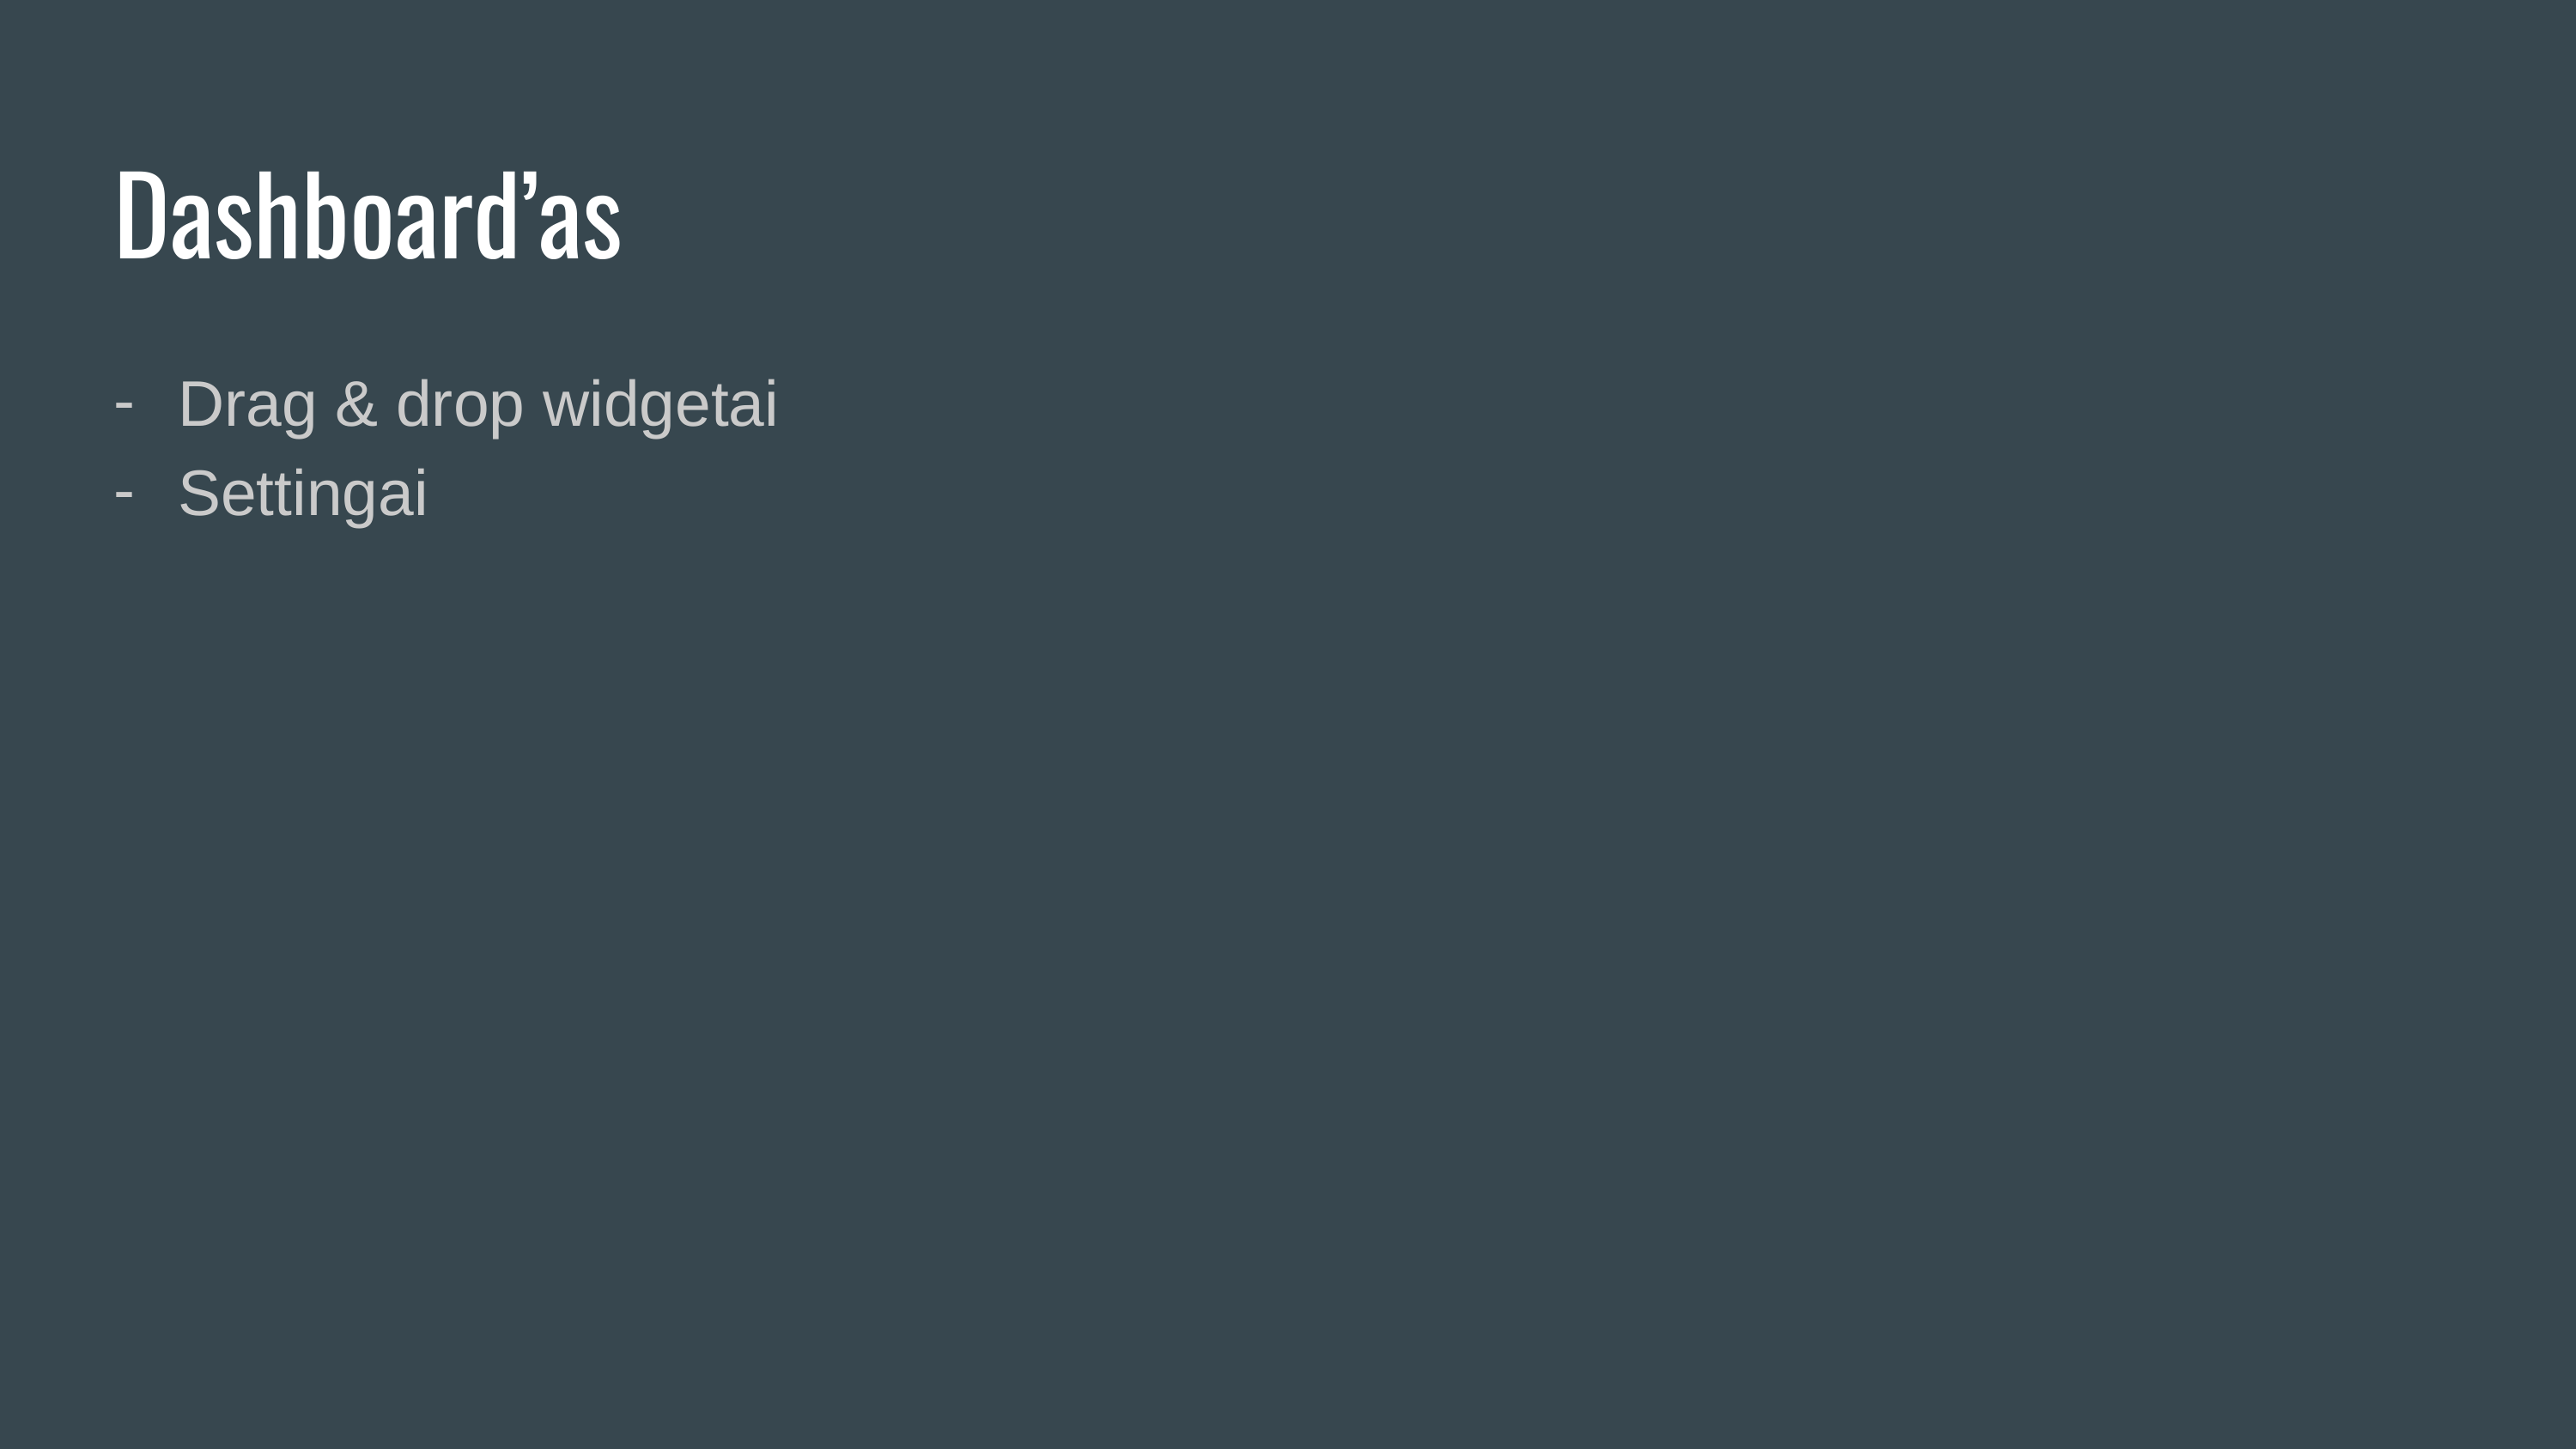

# Dashboard’as
Drag & drop widgetai
Settingai